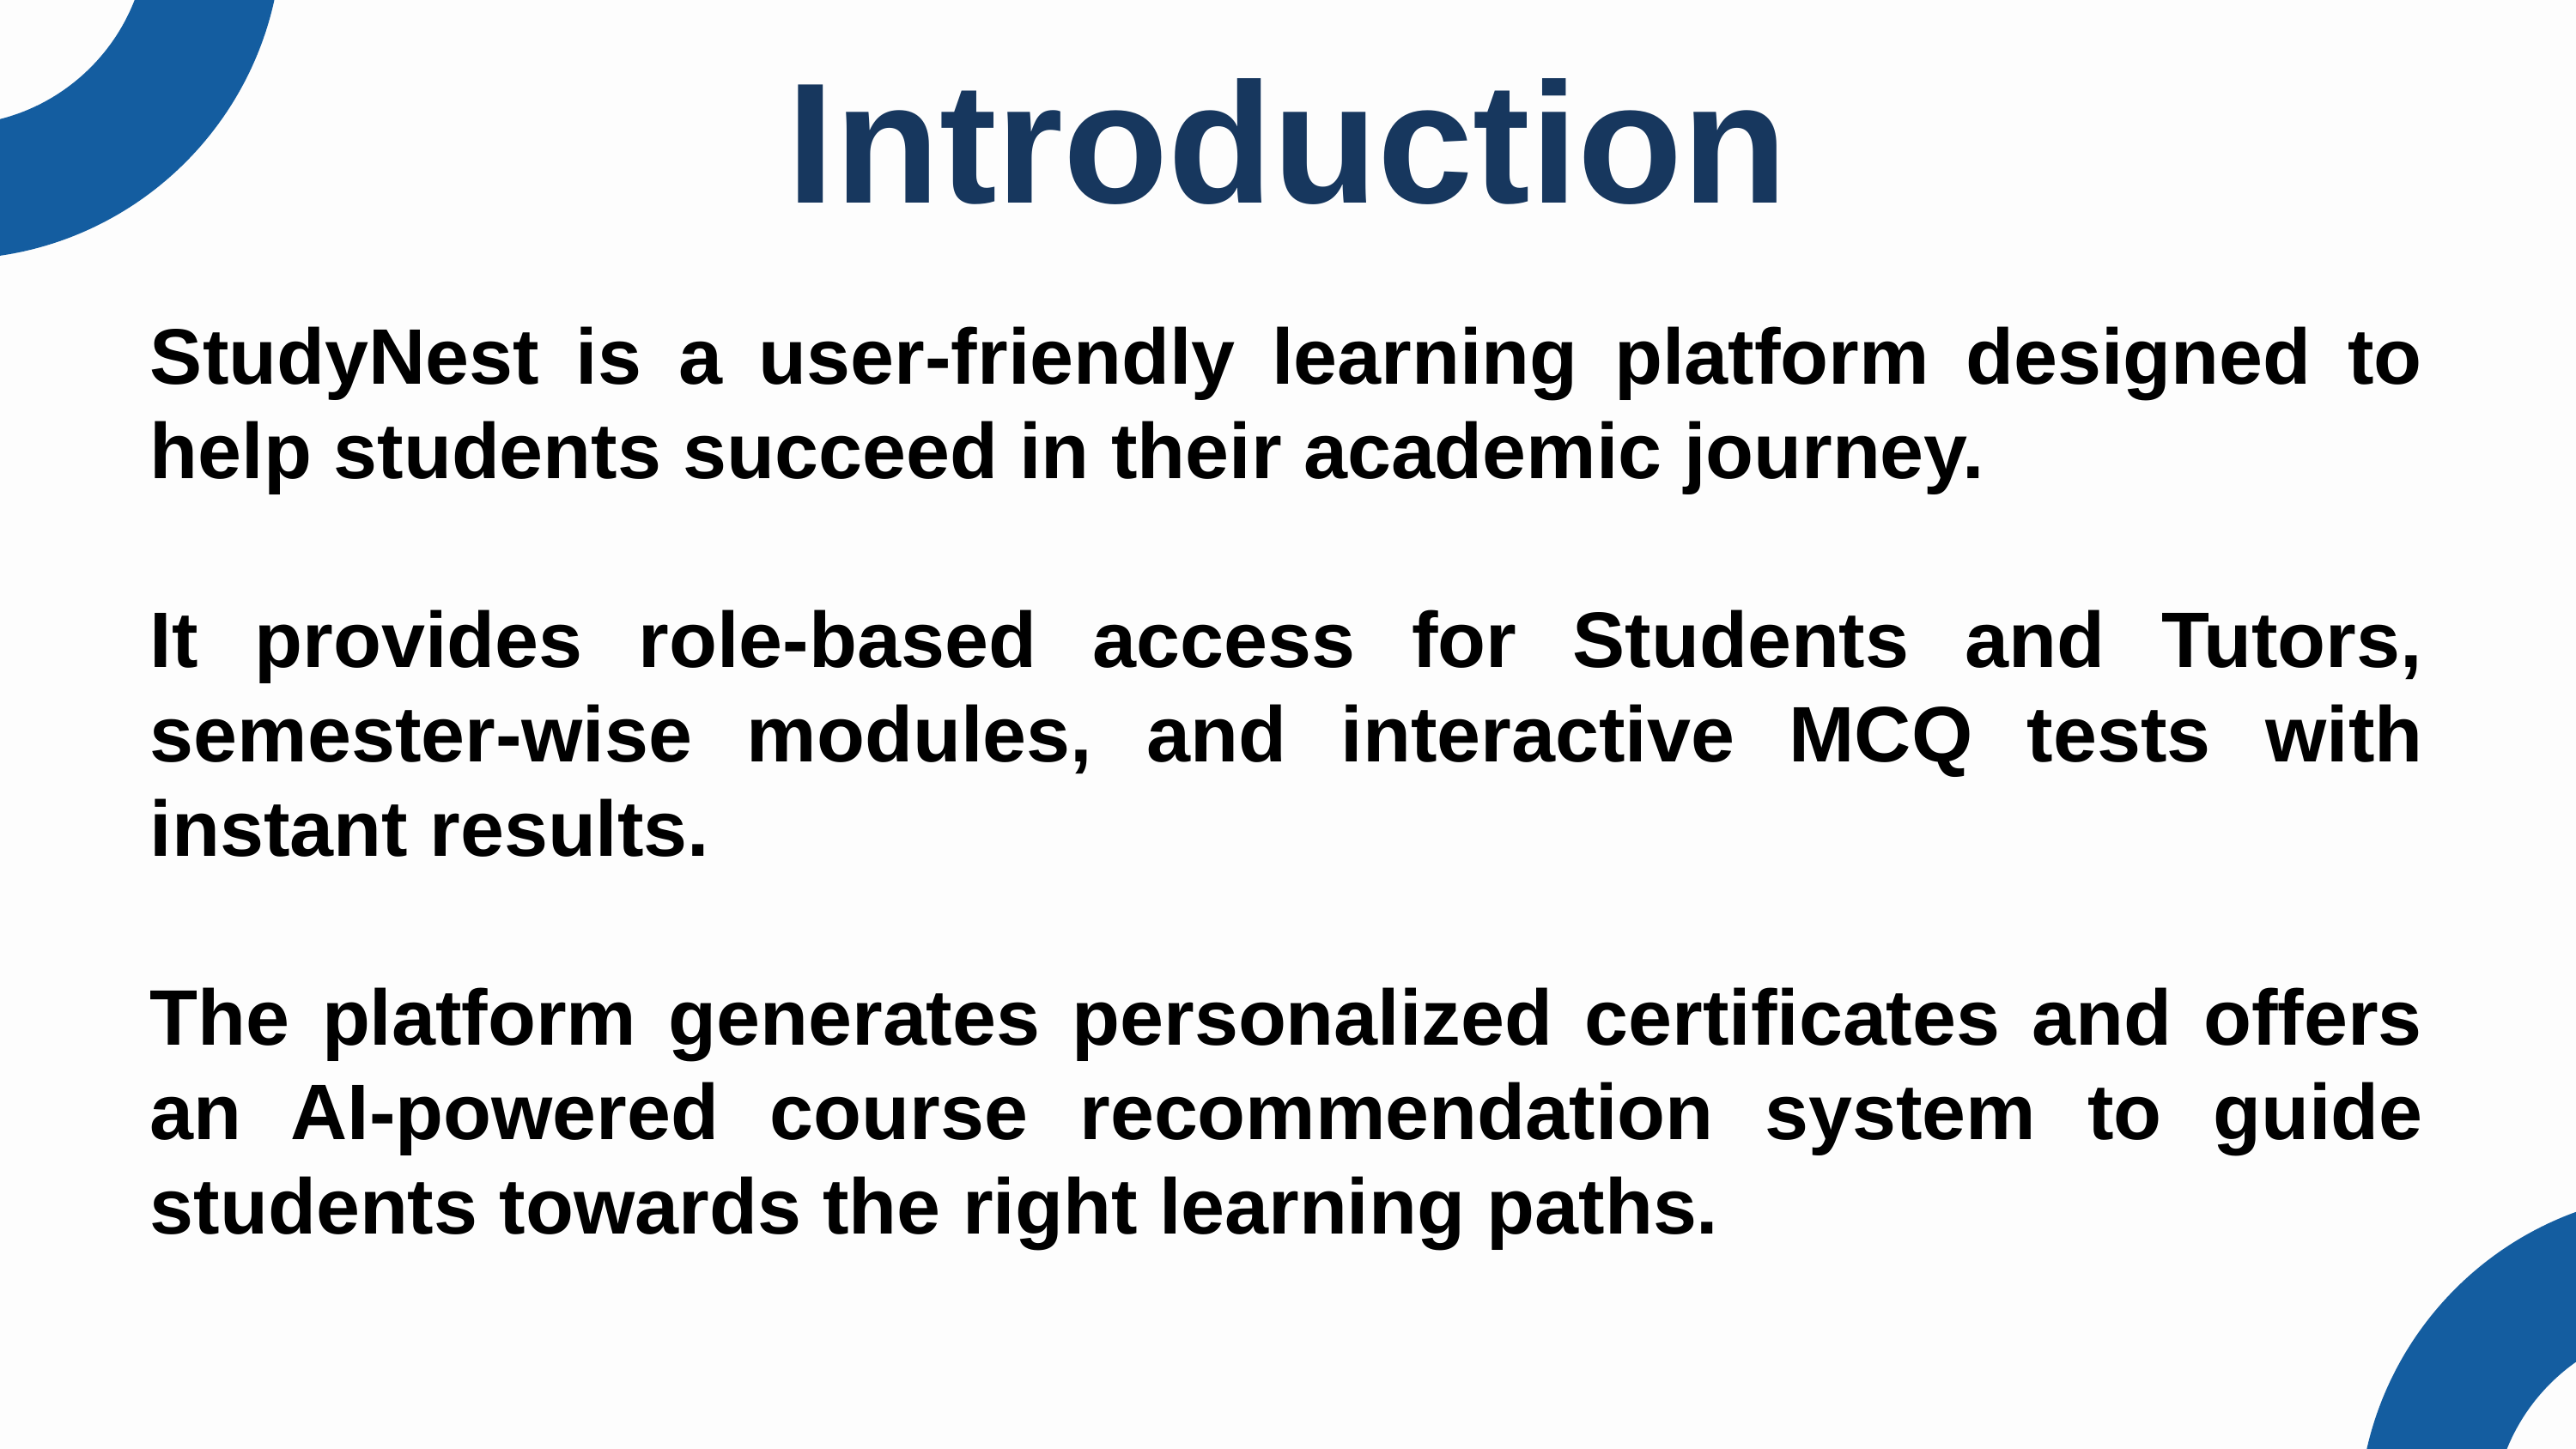

Introduction
StudyNest is a user-friendly learning platform designed to help students succeed in their academic journey.
It provides role-based access for Students and Tutors, semester-wise modules, and interactive MCQ tests with instant results.
The platform generates personalized certificates and offers an AI-powered course recommendation system to guide students towards the right learning paths.